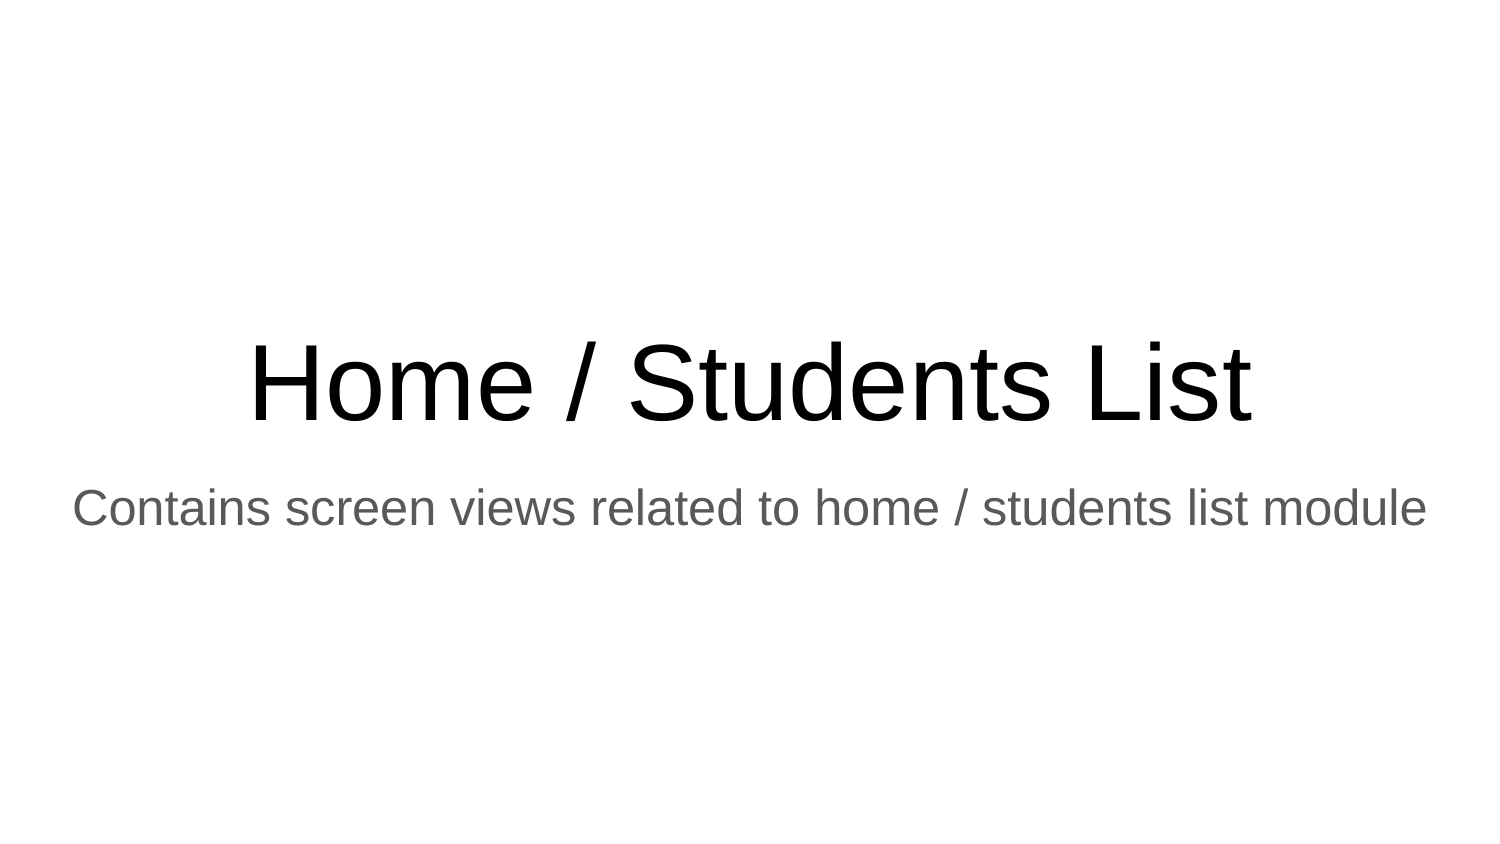

# Home / Students List
Contains screen views related to home / students list module